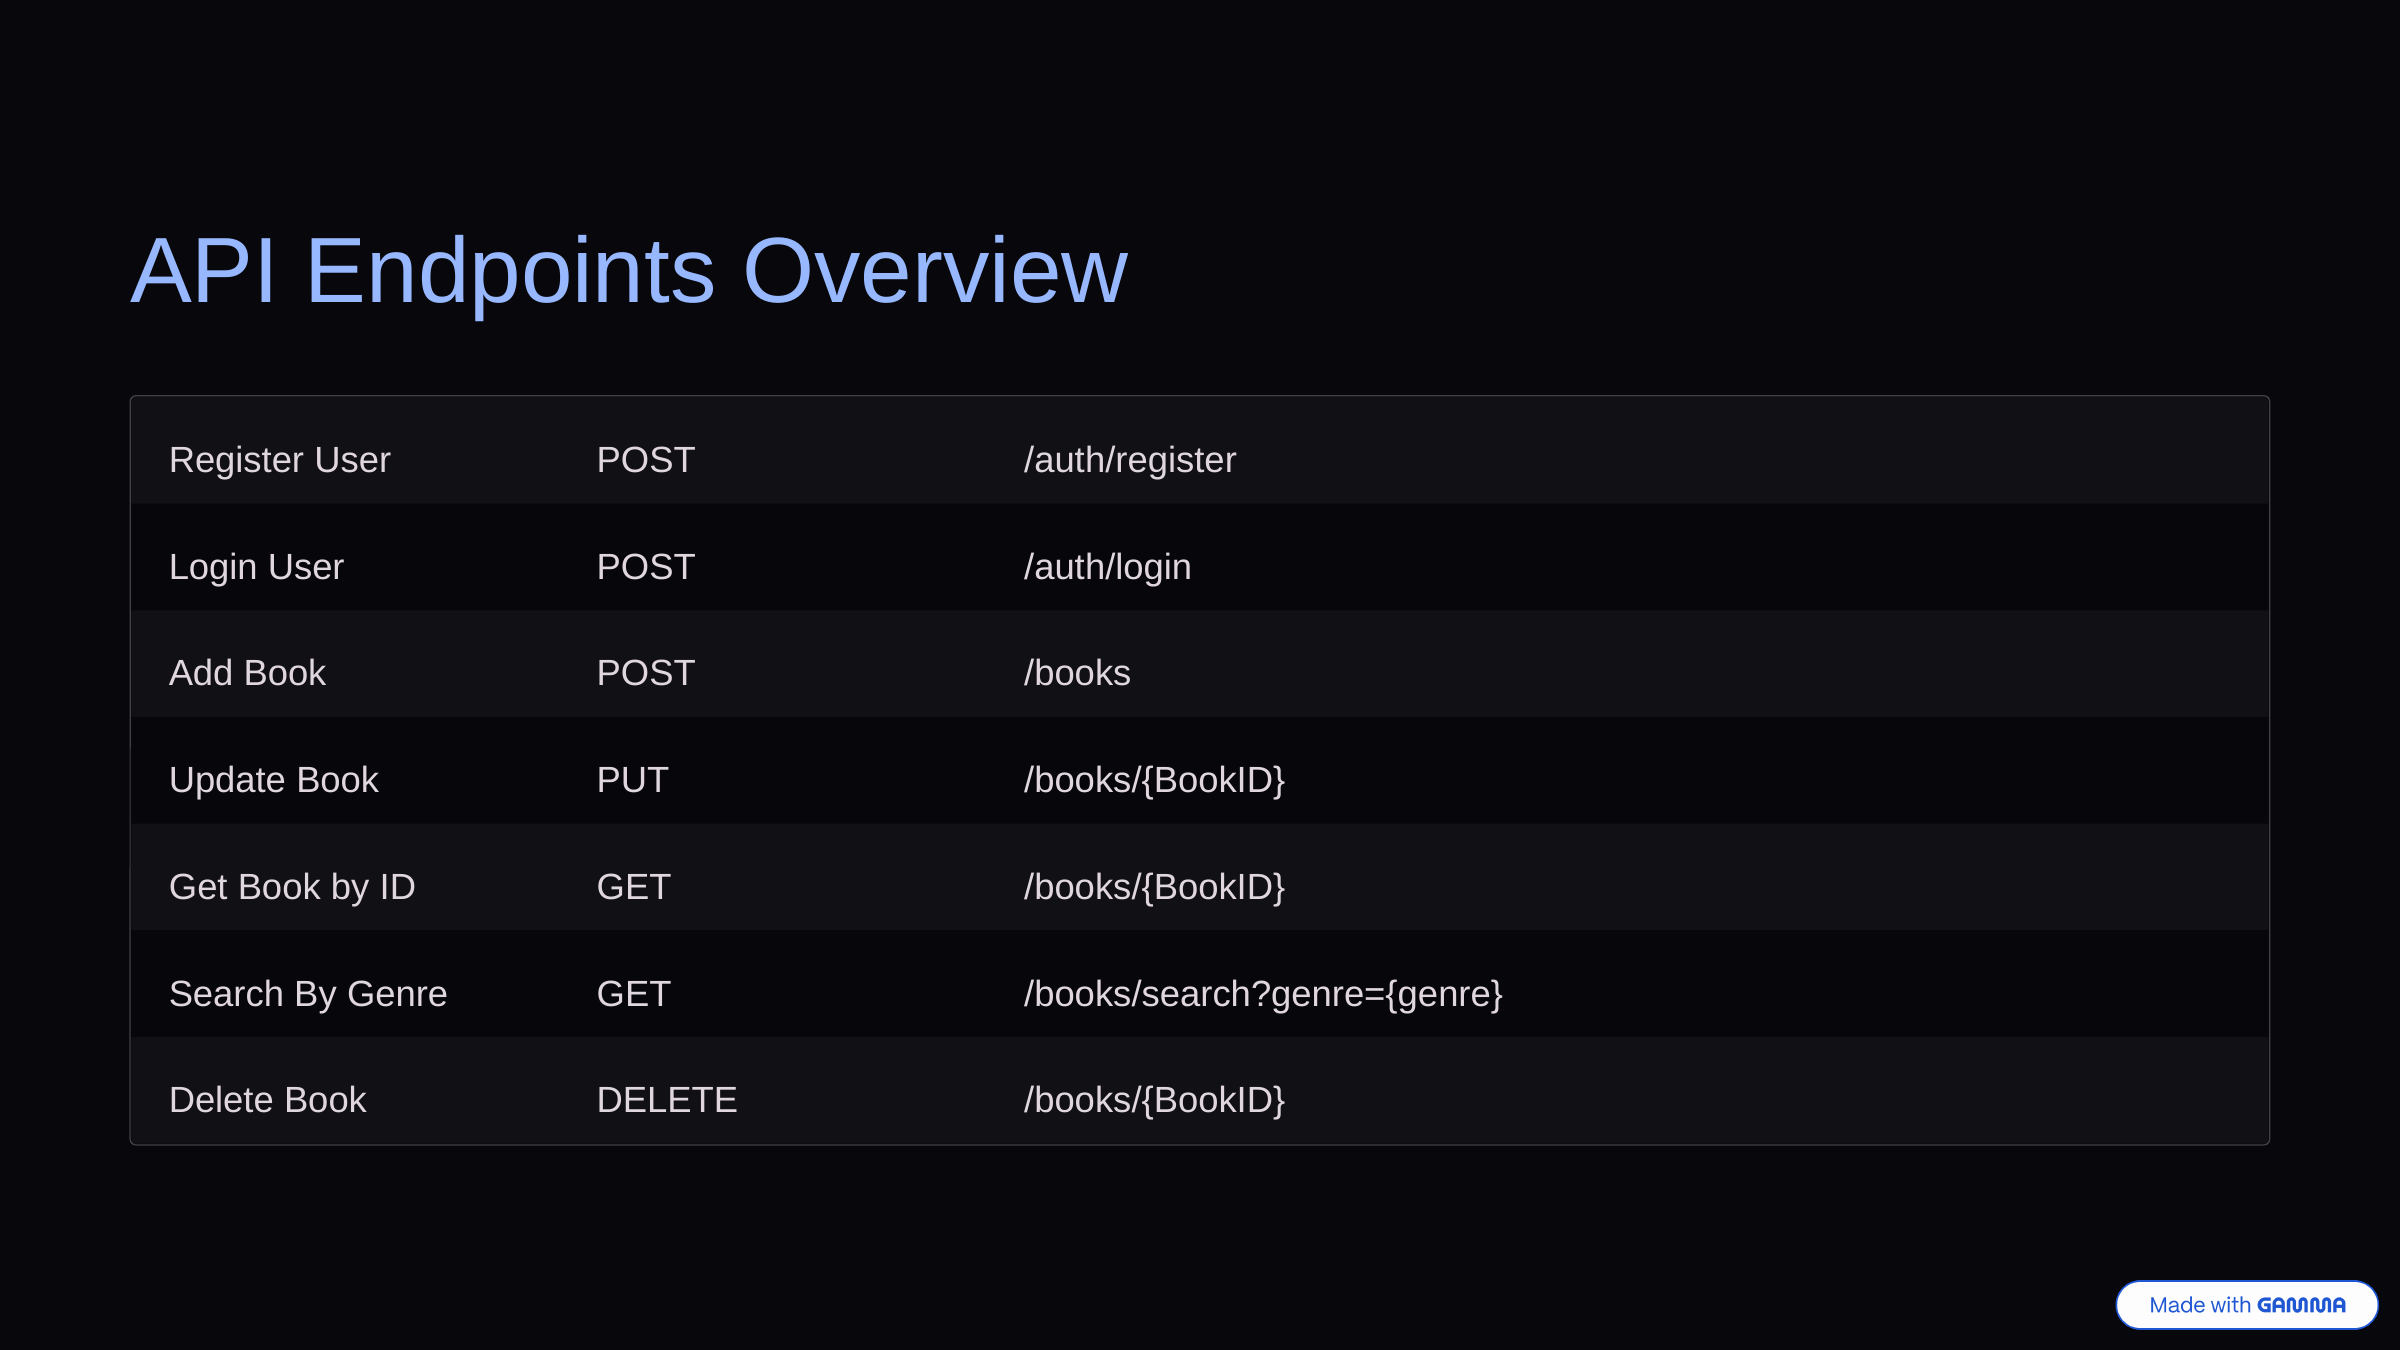

API Endpoints Overview

Register User
POST
/auth/register

Login User
POST
/auth/login

Add Book
POST
/books

Update Book
PUT
/books/{BookID}

Get Book by ID
GET
/books/{BookID}

Search By Genre
GET
/books/search?genre={genre}

Delete Book
DELETE
/books/{BookID}